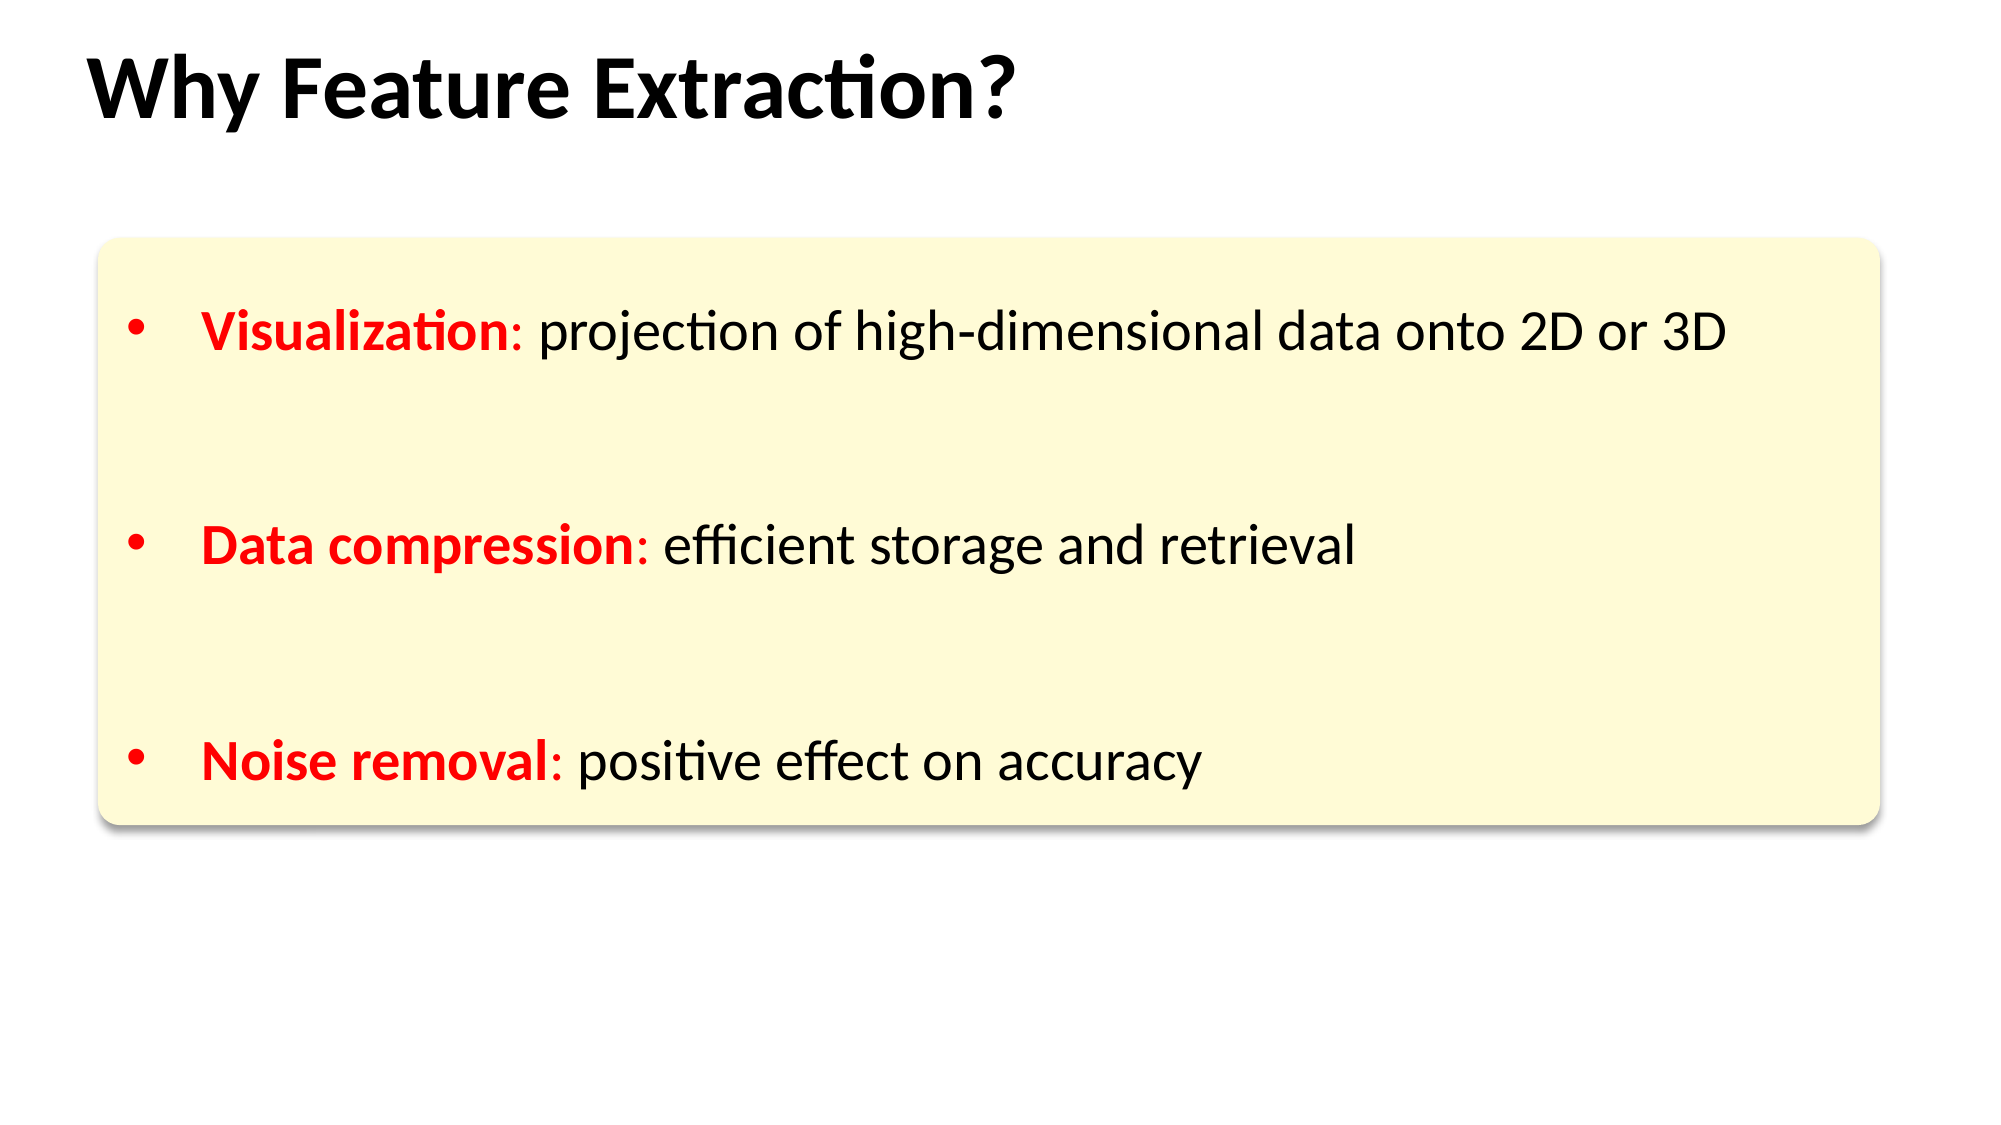

Why Feature Extraction?
Visualization: projection of high‐dimensional data onto 2D or 3D
Data compression: efficient storage and retrieval
Noise removal: positive effect on accuracy